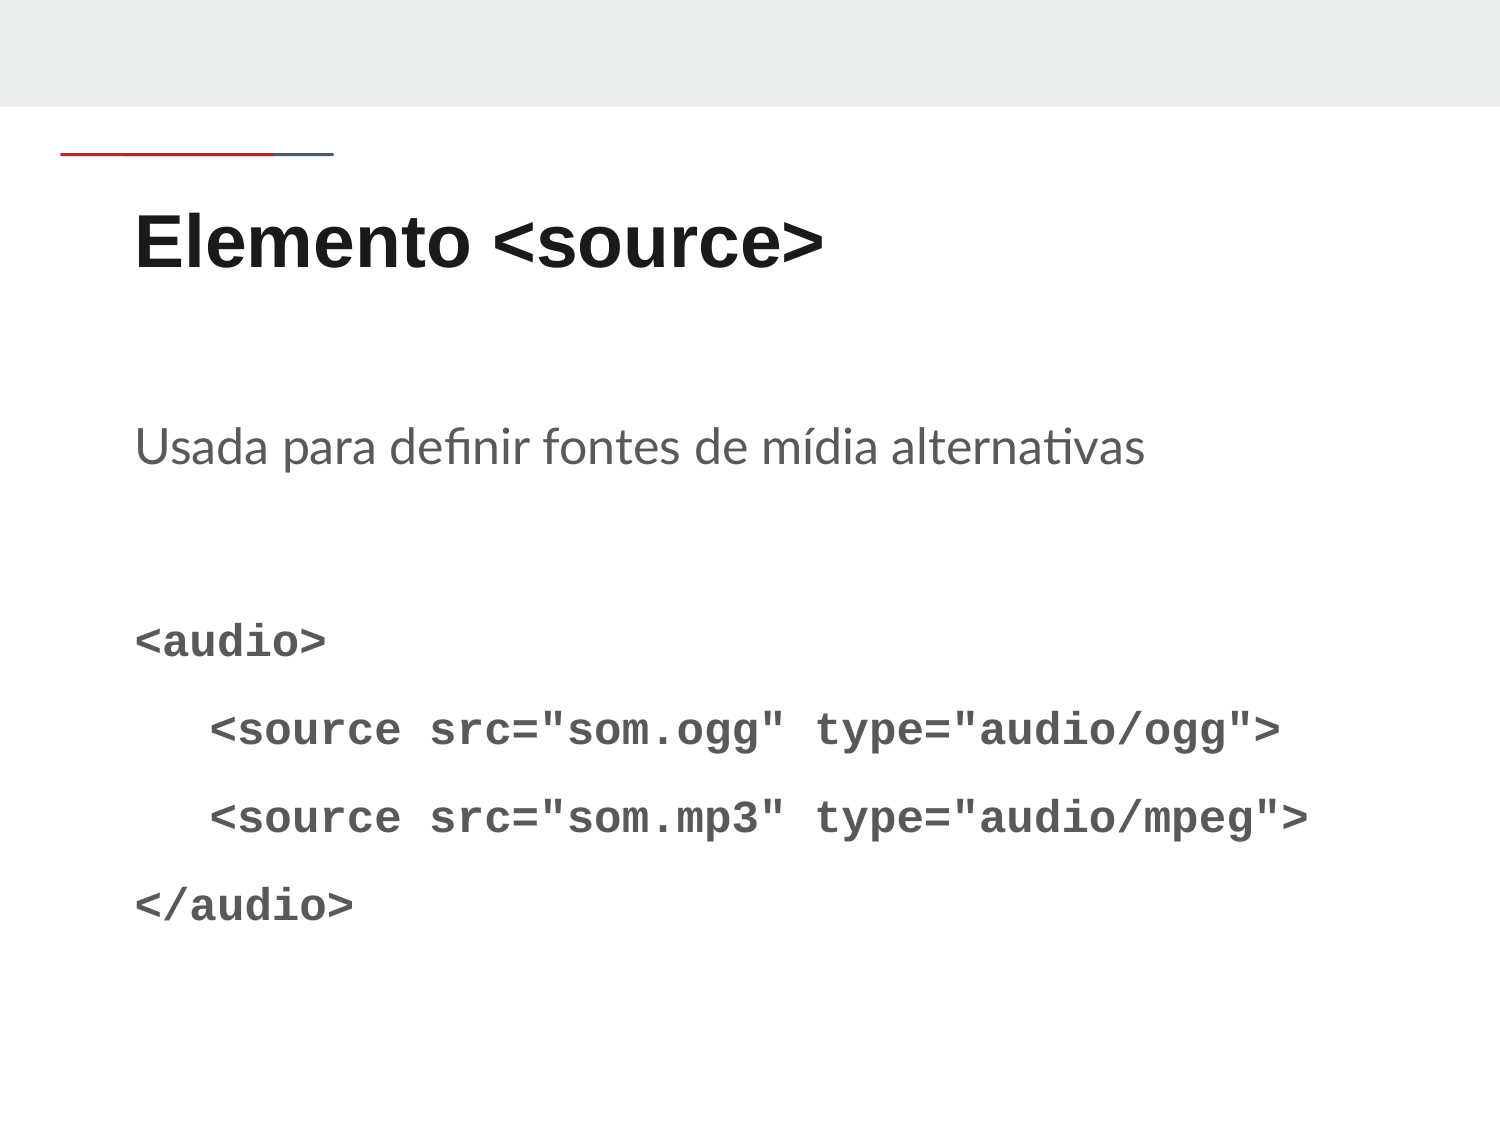

# Elemento <source>
Usada para definir fontes de mídia alternativas

<audio>
<source src="som.ogg" type="audio/ogg">
<source src="som.mp3" type="audio/mpeg">
</audio>